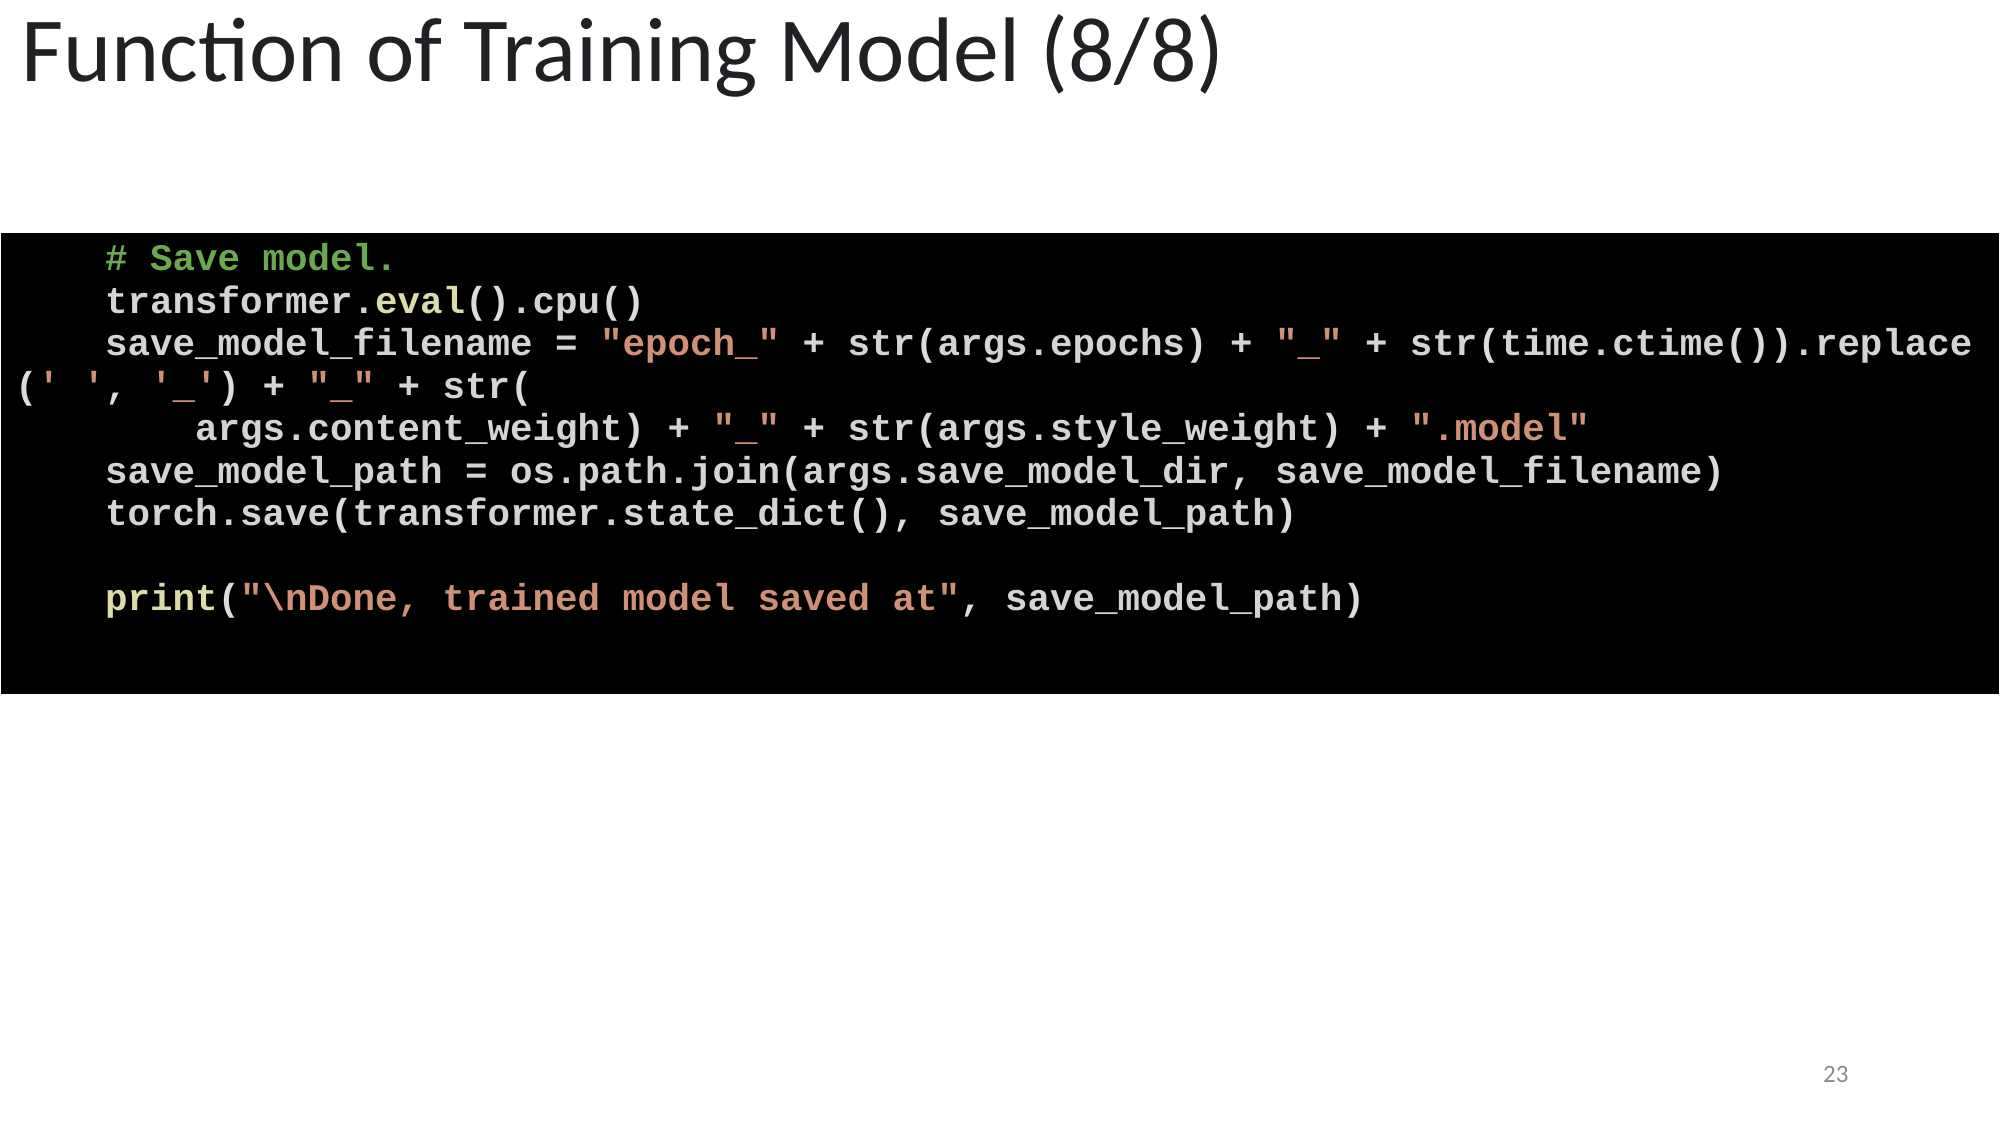

Function of Training Model (8/8)
| # Save model.     transformer.eval().cpu()     save\_model\_filename = "epoch\_" + str(args.epochs) + "\_" + str(time.ctime()).replace(' ', '\_') + "\_" + str(         args.content\_weight) + "\_" + str(args.style\_weight) + ".model"     save\_model\_path = os.path.join(args.save\_model\_dir, save\_model\_filename)     torch.save(transformer.state\_dict(), save\_model\_path)     print("\nDone, trained model saved at", save\_model\_path) |
| --- |
23